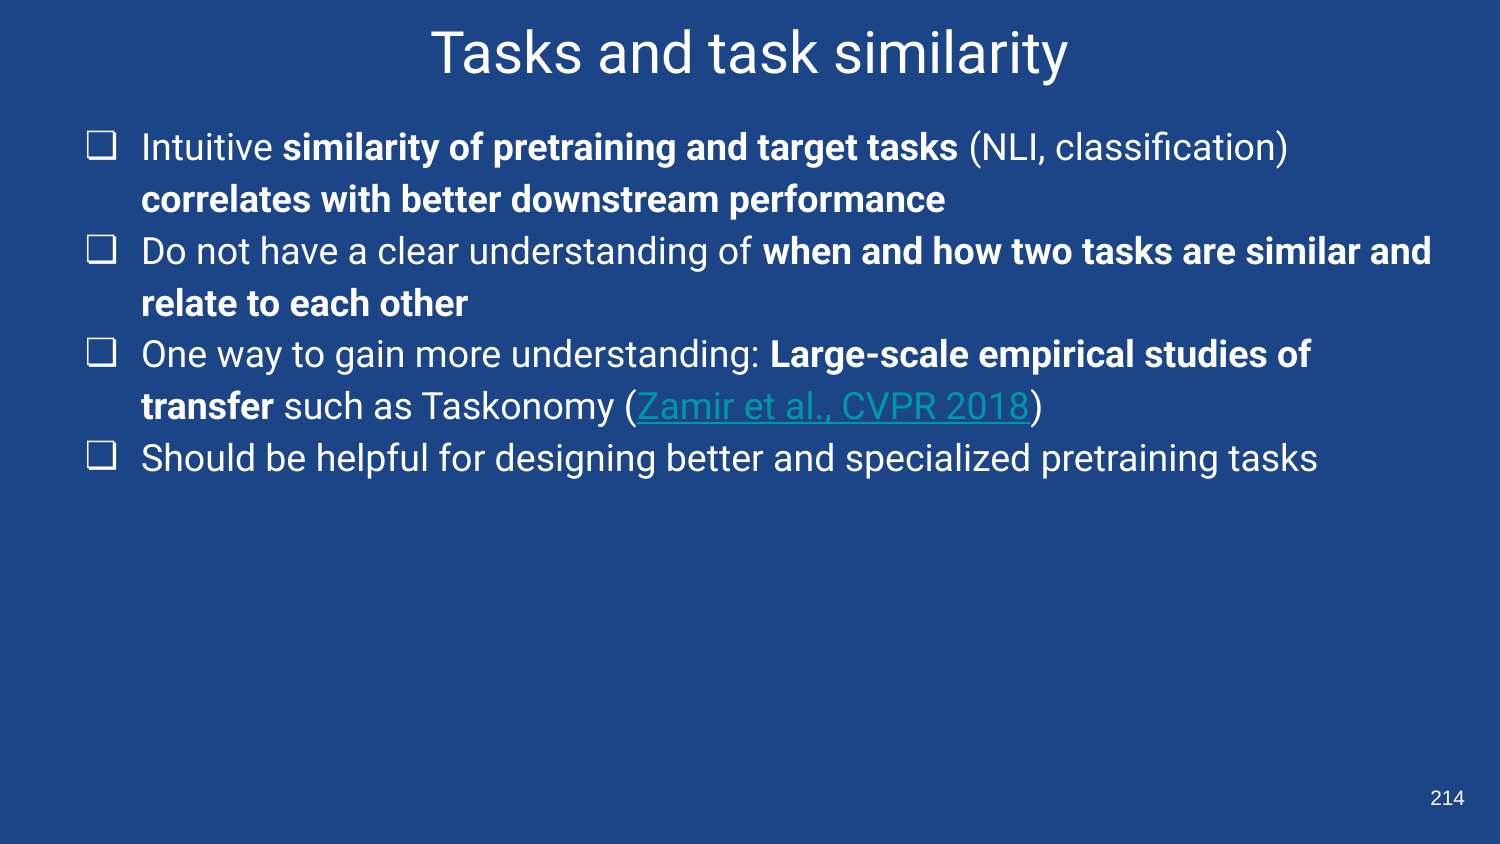

# Tasks and task similarity
Intuitive similarity of pretraining and target tasks (NLI, classification) correlates with better downstream performance
Do not have a clear understanding of when and how two tasks are similar and relate to each other
One way to gain more understanding: Large-scale empirical studies of transfer such as Taskonomy (Zamir et al., CVPR 2018)
Should be helpful for designing better and specialized pretraining tasks
214